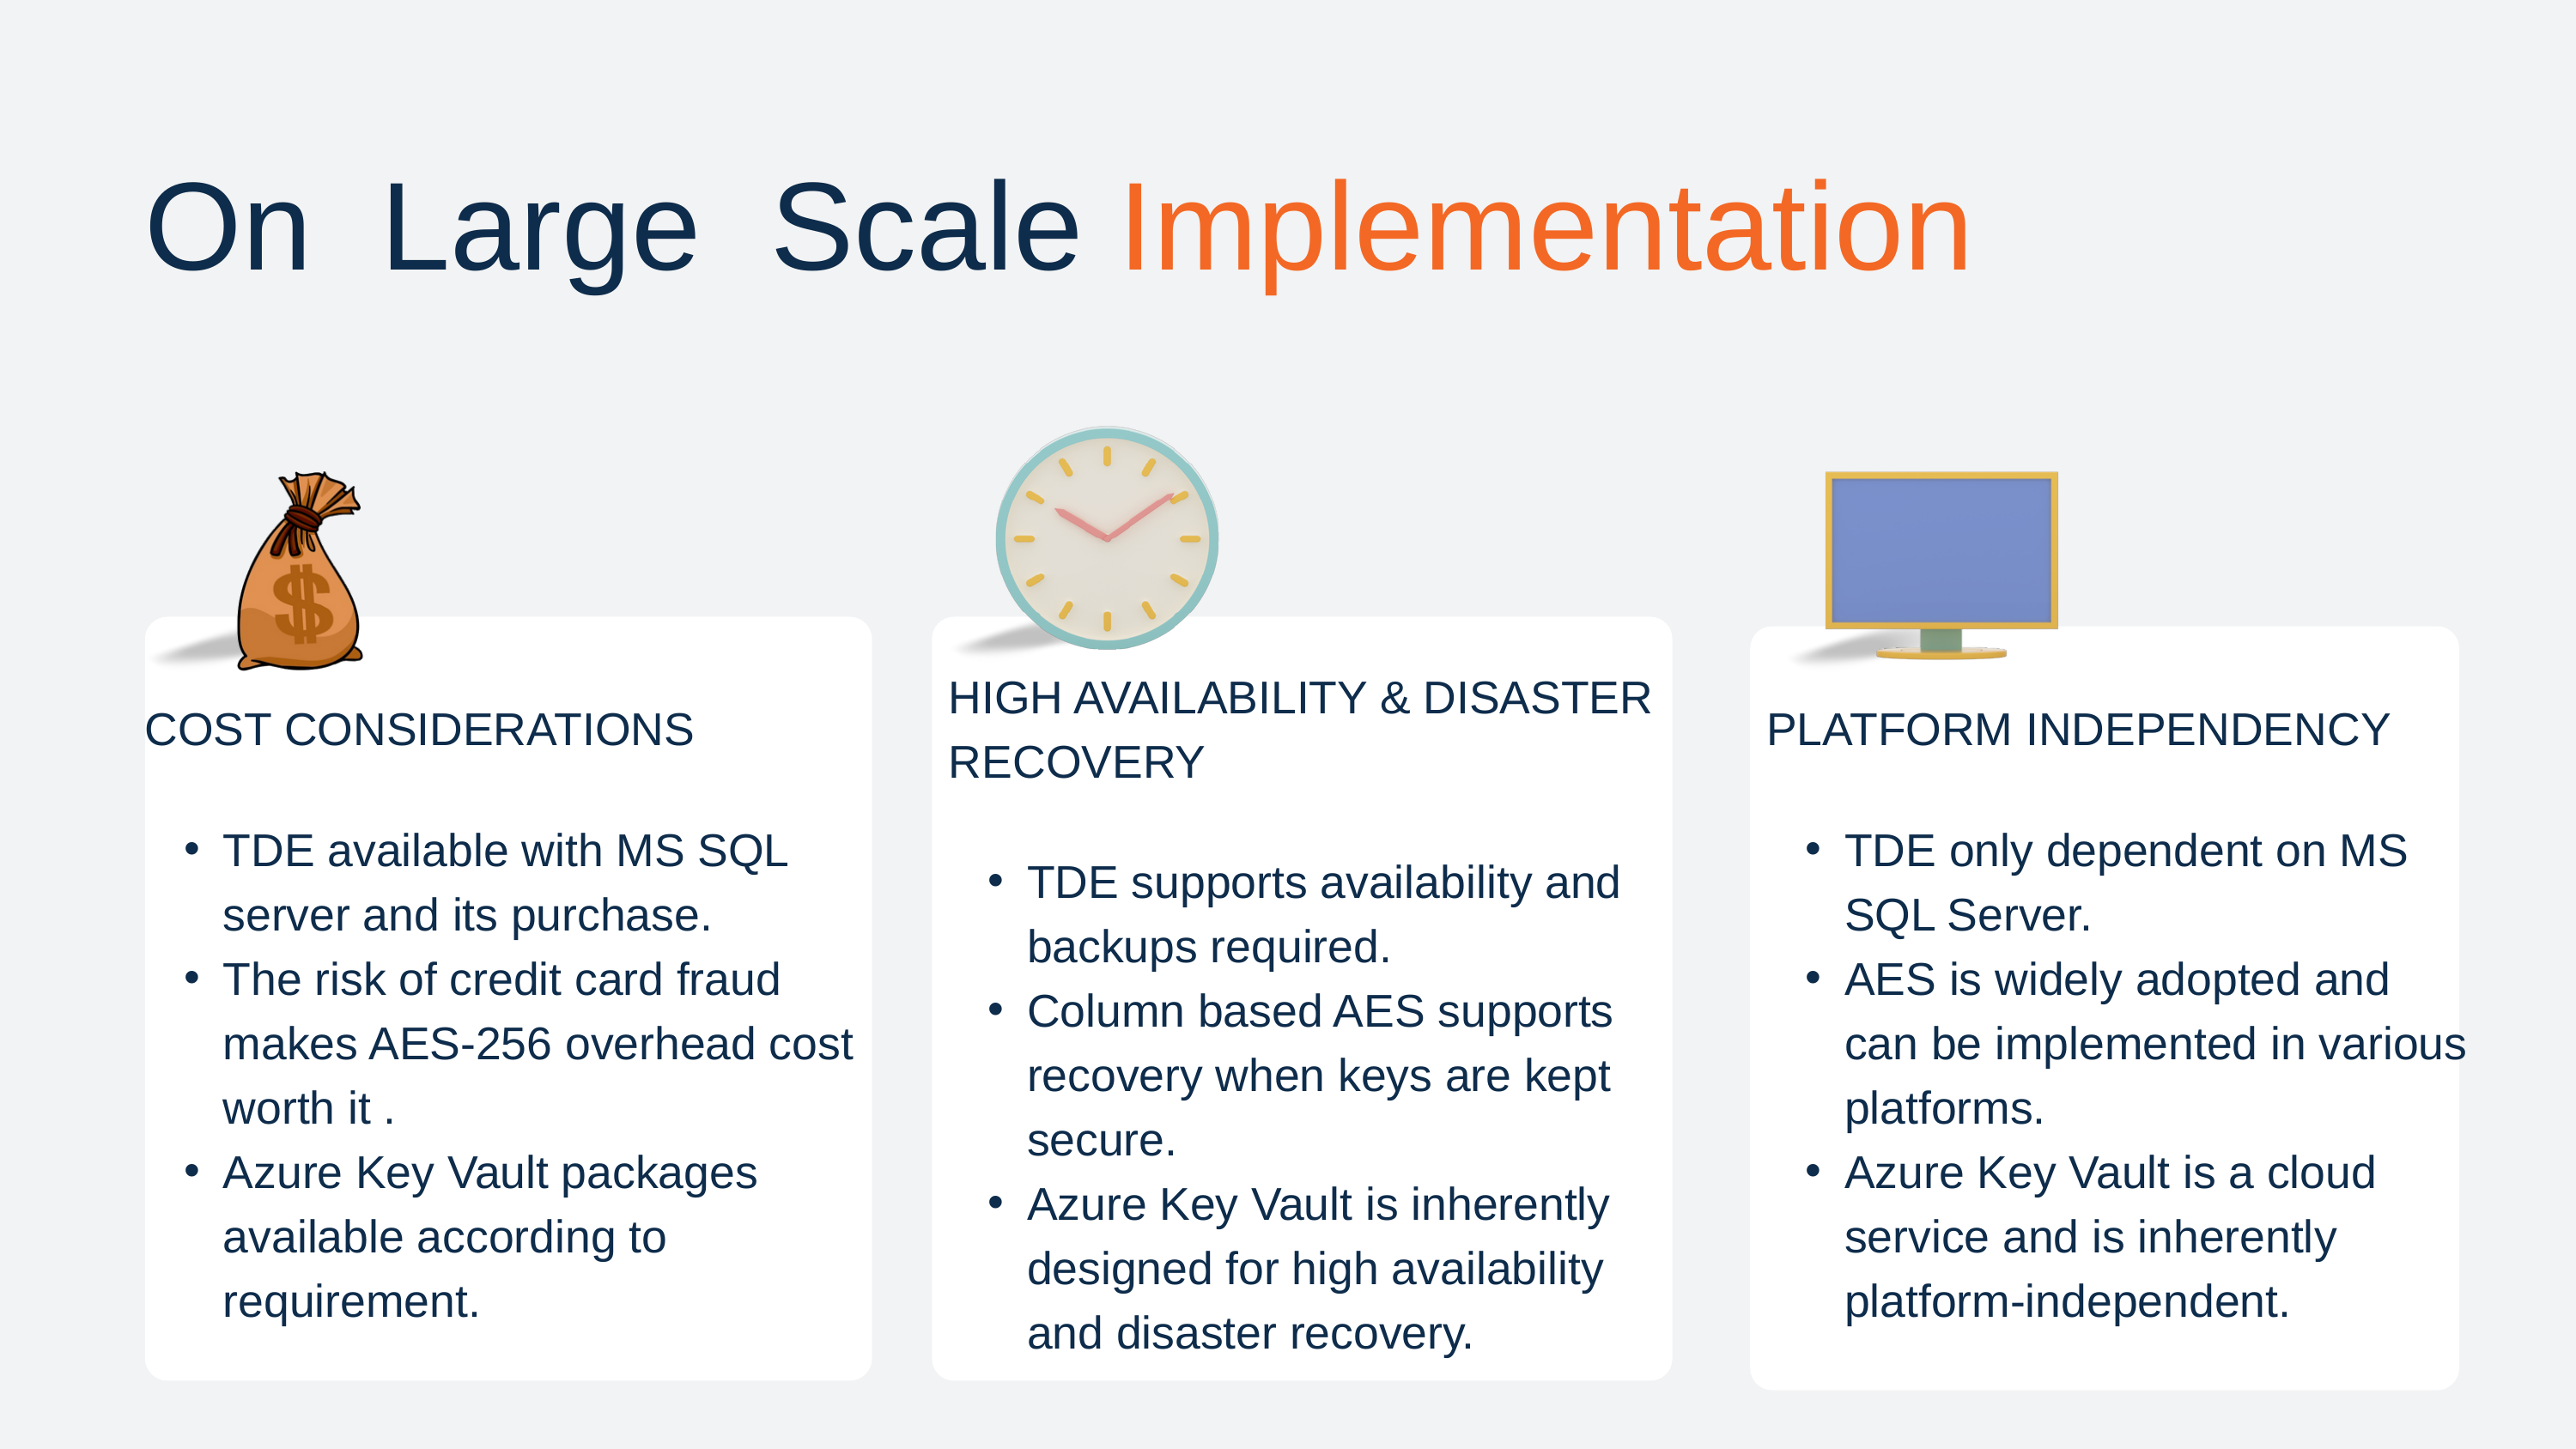

On  Large  Scale Implementation

HIGH AVAILABILITY & DISASTER RECOVERY
TDE supports availability and backups required.
Column based AES supports recovery when keys are kept secure.
Azure Key Vault is inherently designed for high availability and disaster recovery.
COST CONSIDERATIONS
TDE available with MS SQL server and its purchase.
The risk of credit card fraud makes AES-256 overhead cost worth it .
Azure Key Vault packages available according to requirement.
PLATFORM INDEPENDENCY
TDE only dependent on MS SQL Server.
AES is widely adopted and can be implemented in various platforms.
Azure Key Vault is a cloud service and is inherently platform-independent.